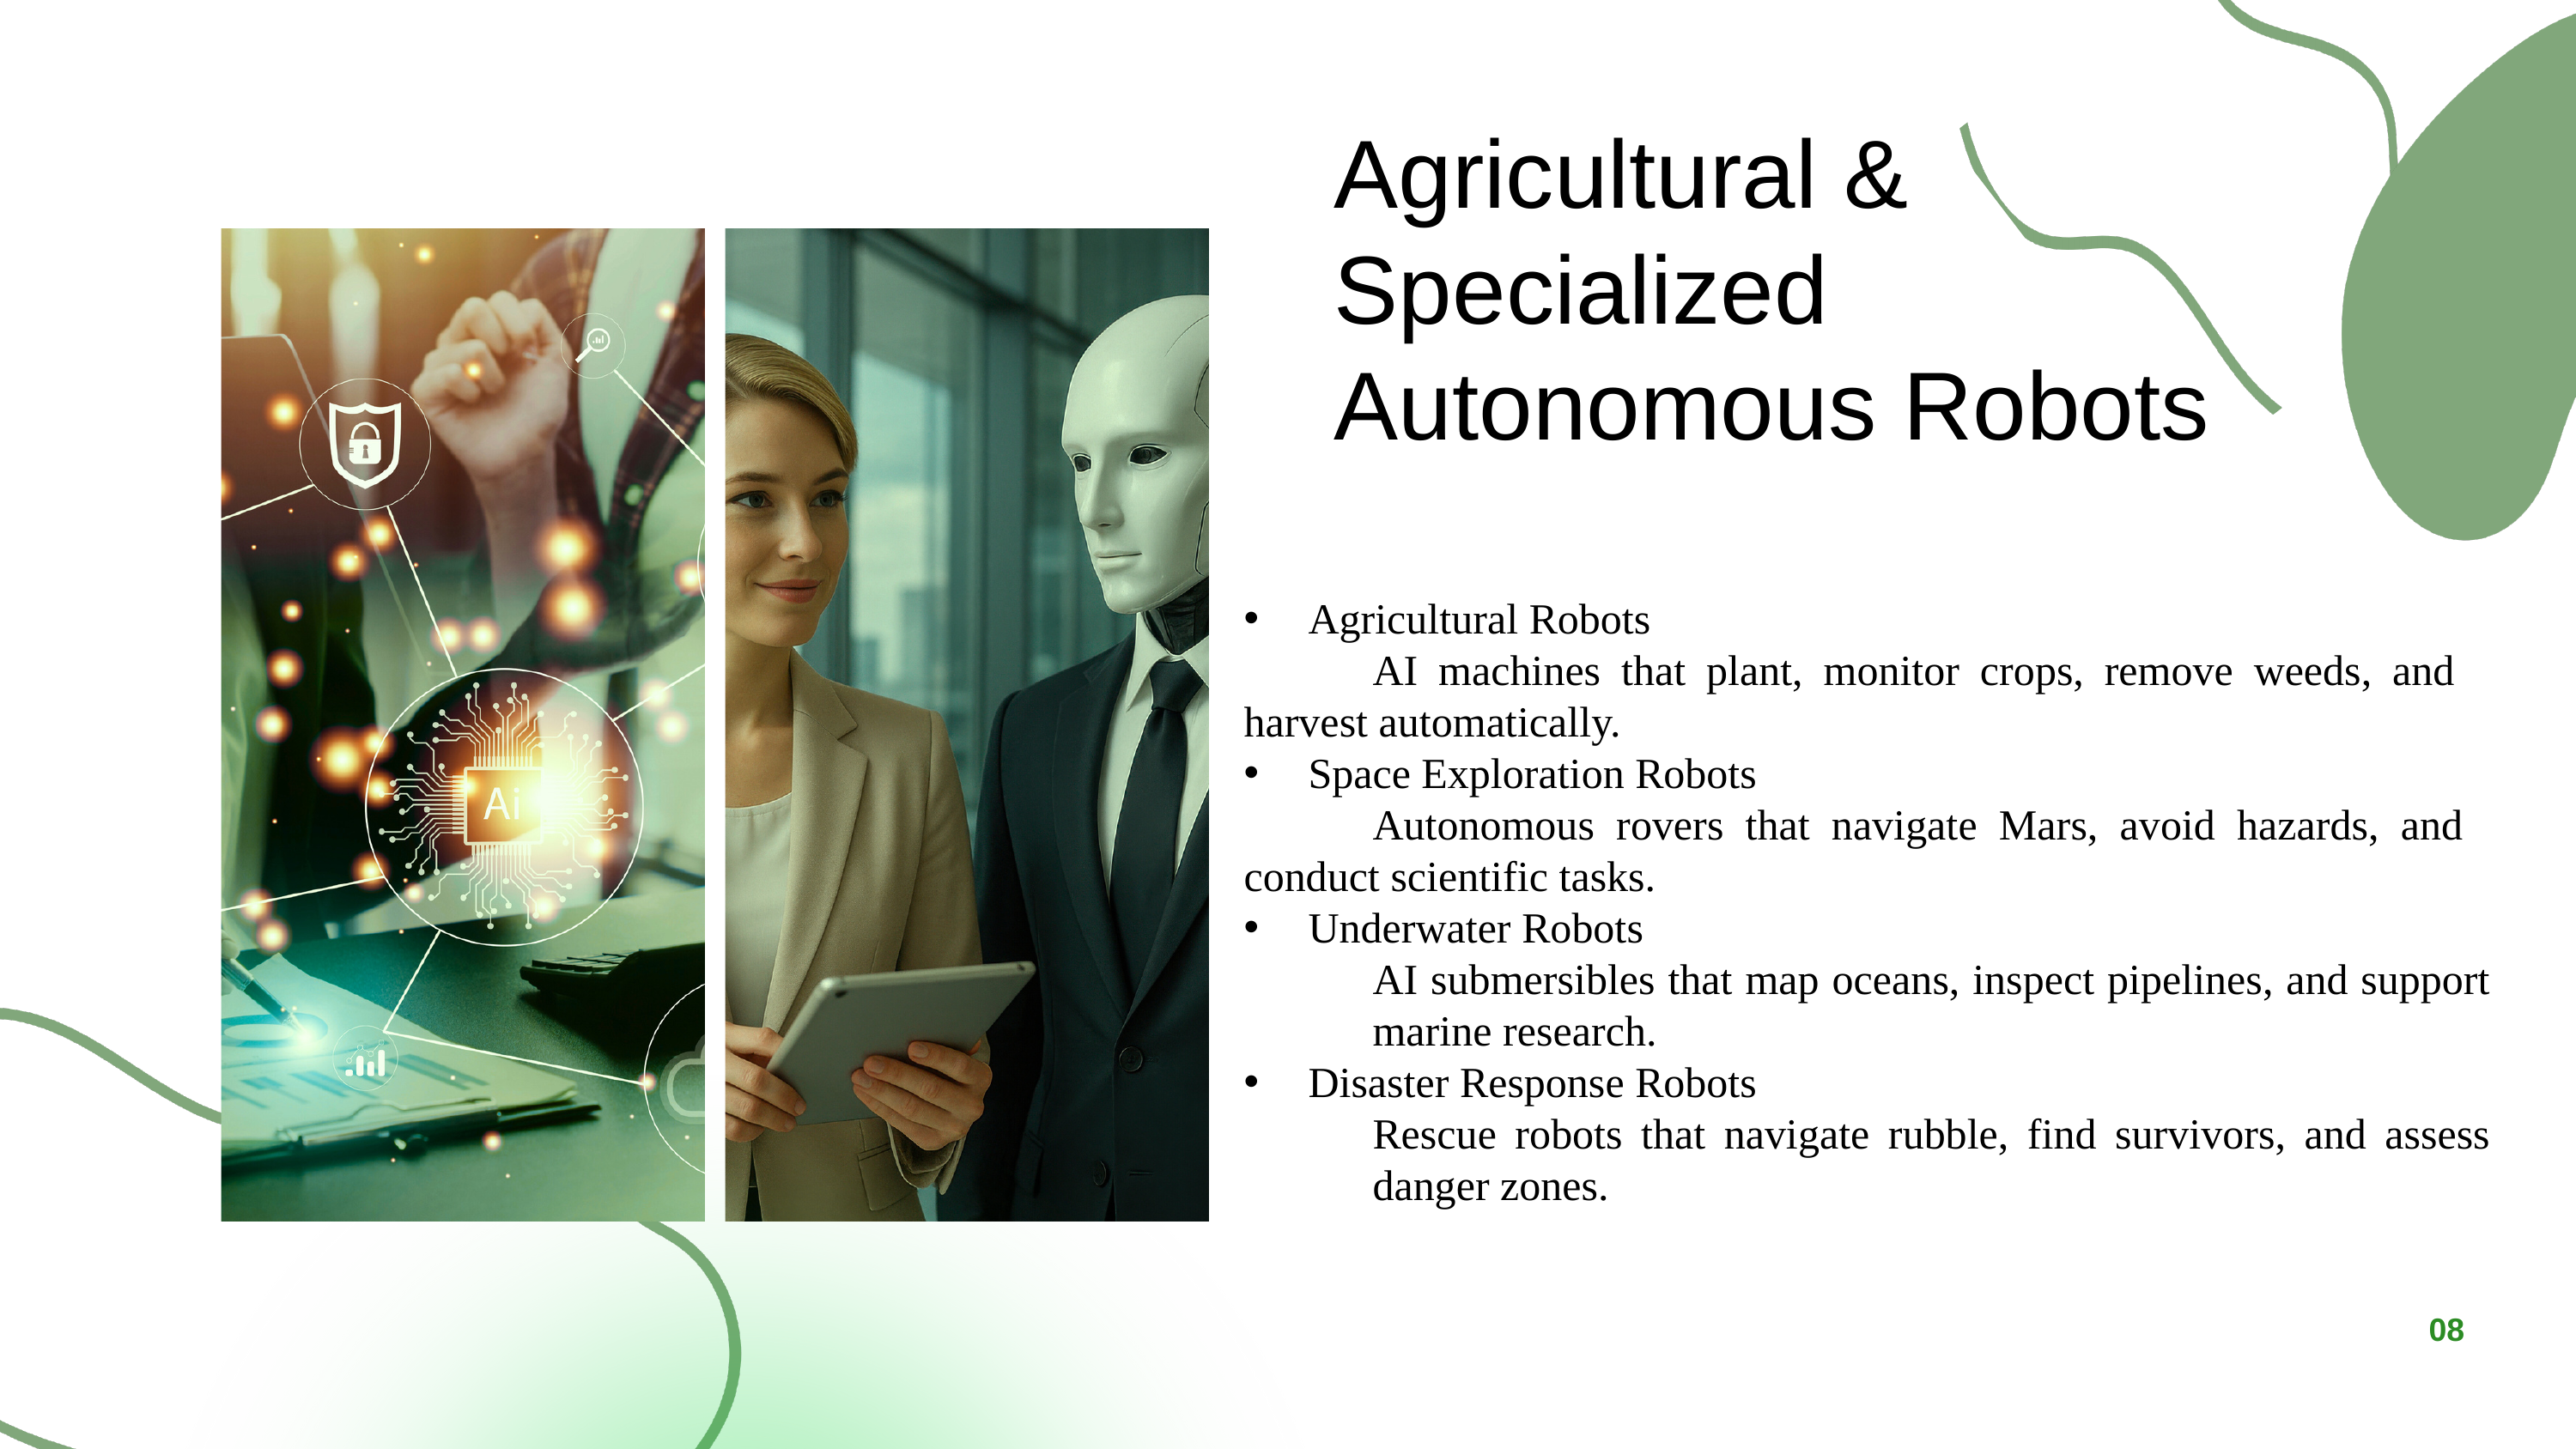

Agricultural & Specialized Autonomous Robots

Agricultural Robots
	AI machines that plant, monitor crops, remove weeds, and 	harvest automatically.
Space Exploration Robots
	Autonomous rovers that navigate Mars, avoid hazards, and 	conduct scientific tasks.
Underwater Robots
	AI submersibles that map oceans, inspect pipelines, and support 	marine research.
Disaster Response Robots
	Rescue robots that navigate rubble, find survivors, and assess 	danger zones.

08